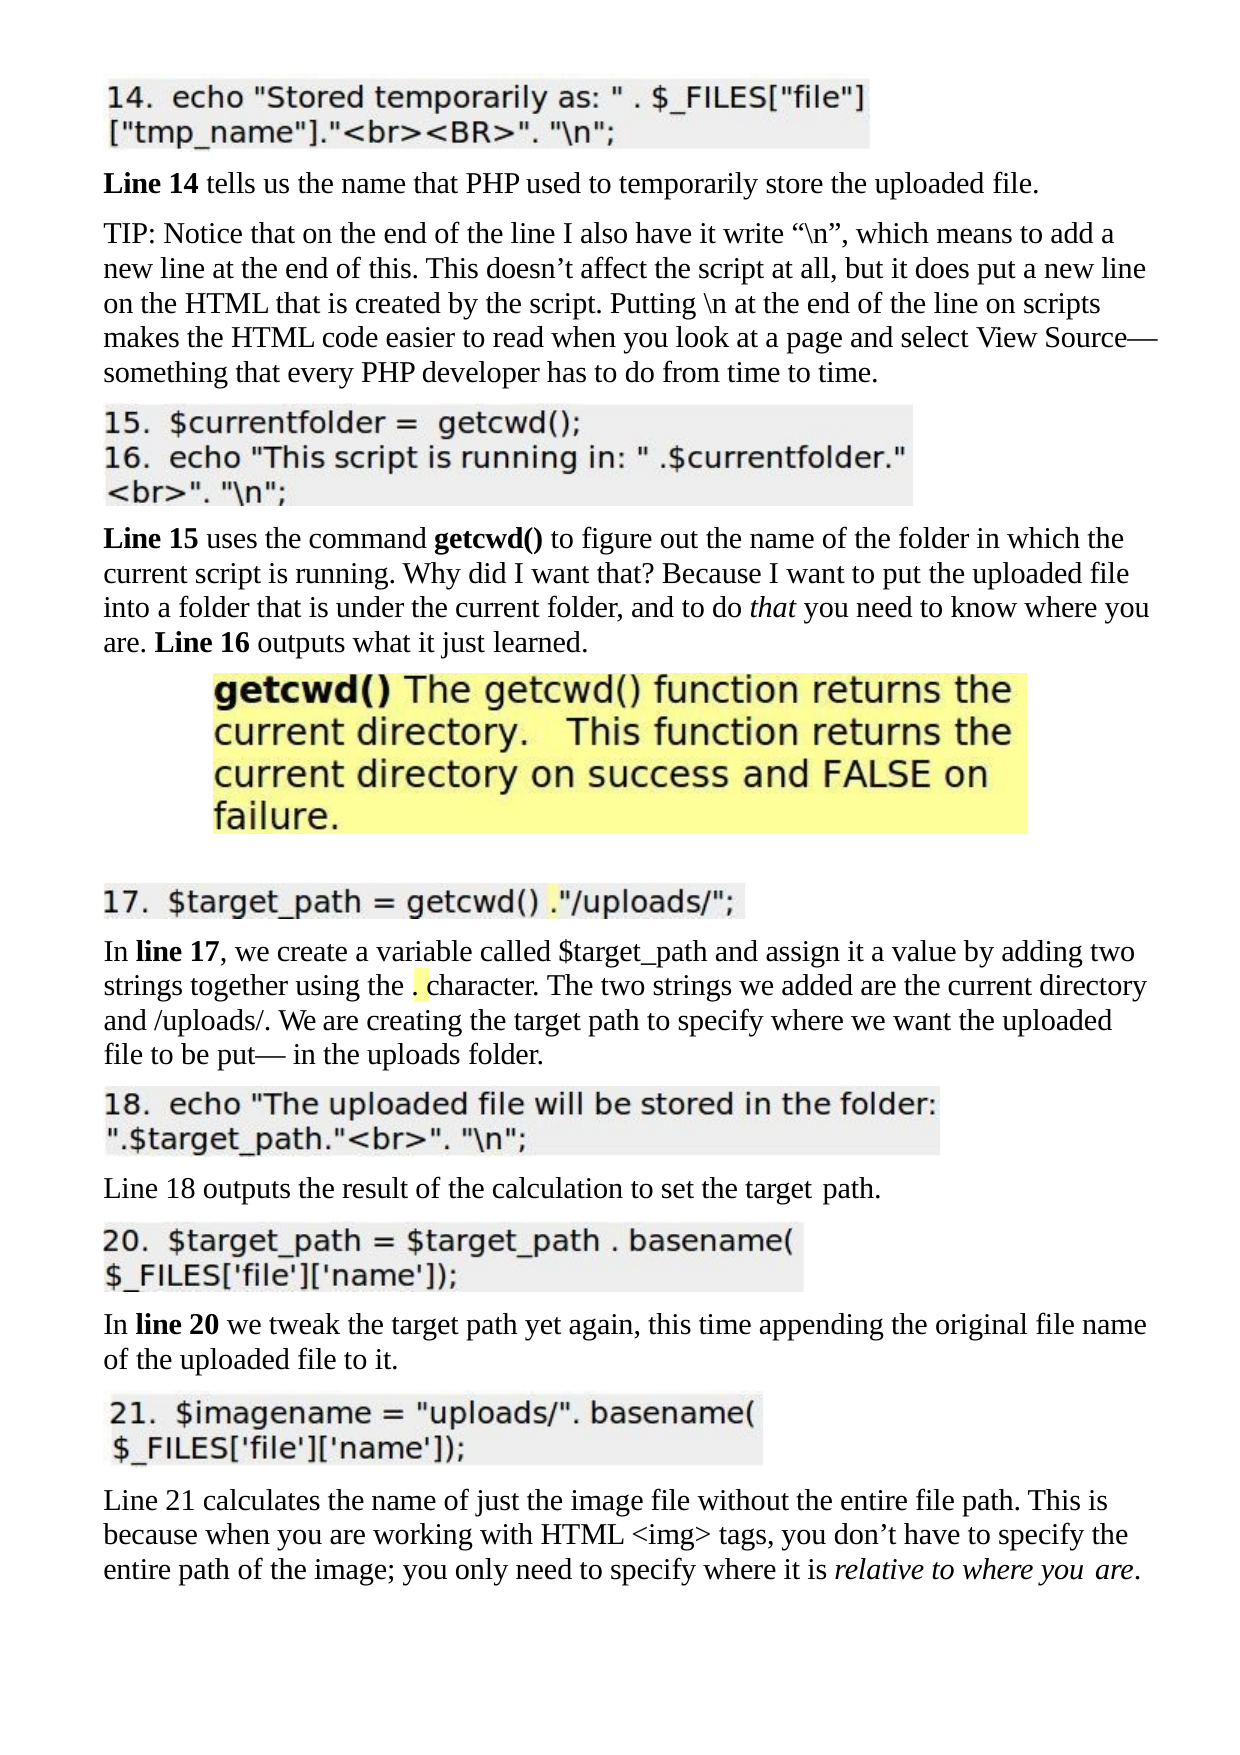

Line 14 tells us the name that PHP used to temporarily store the uploaded file.
TIP: Notice that on the end of the line I also have it write “\n”, which means to add a  new line at the end of this. This doesn’t affect the script at all, but it does put a new line  on the HTML that is created by the script. Putting \n at the end of the line on scripts  makes the HTML code easier to read when you look at a page and select View Source—  something that every PHP developer has to do from time to time.

Line 15 uses the command getcwd() to figure out the name of the folder in which the  current script is running. Why did I want that? Because I want to put the uploaded file  into a folder that is under the current folder, and to do that you need to know where you  are. Line 16 outputs what it just learned.

In line 17, we create a variable called $target_path and assign it a value by adding two  strings together using the . character. The two strings we added are the current directory  and /uploads/. We are creating the target path to specify where we want the uploaded  file to be put— in the uploads folder.

Line 18 outputs the result of the calculation to set the target path.

In line 20 we tweak the target path yet again, this time appending the original file name  of the uploaded file to it.

Line 21 calculates the name of just the image file without the entire file path. This is  because when you are working with HTML <img> tags, you don’t have to specify the  entire path of the image; you only need to specify where it is relative to where you are.